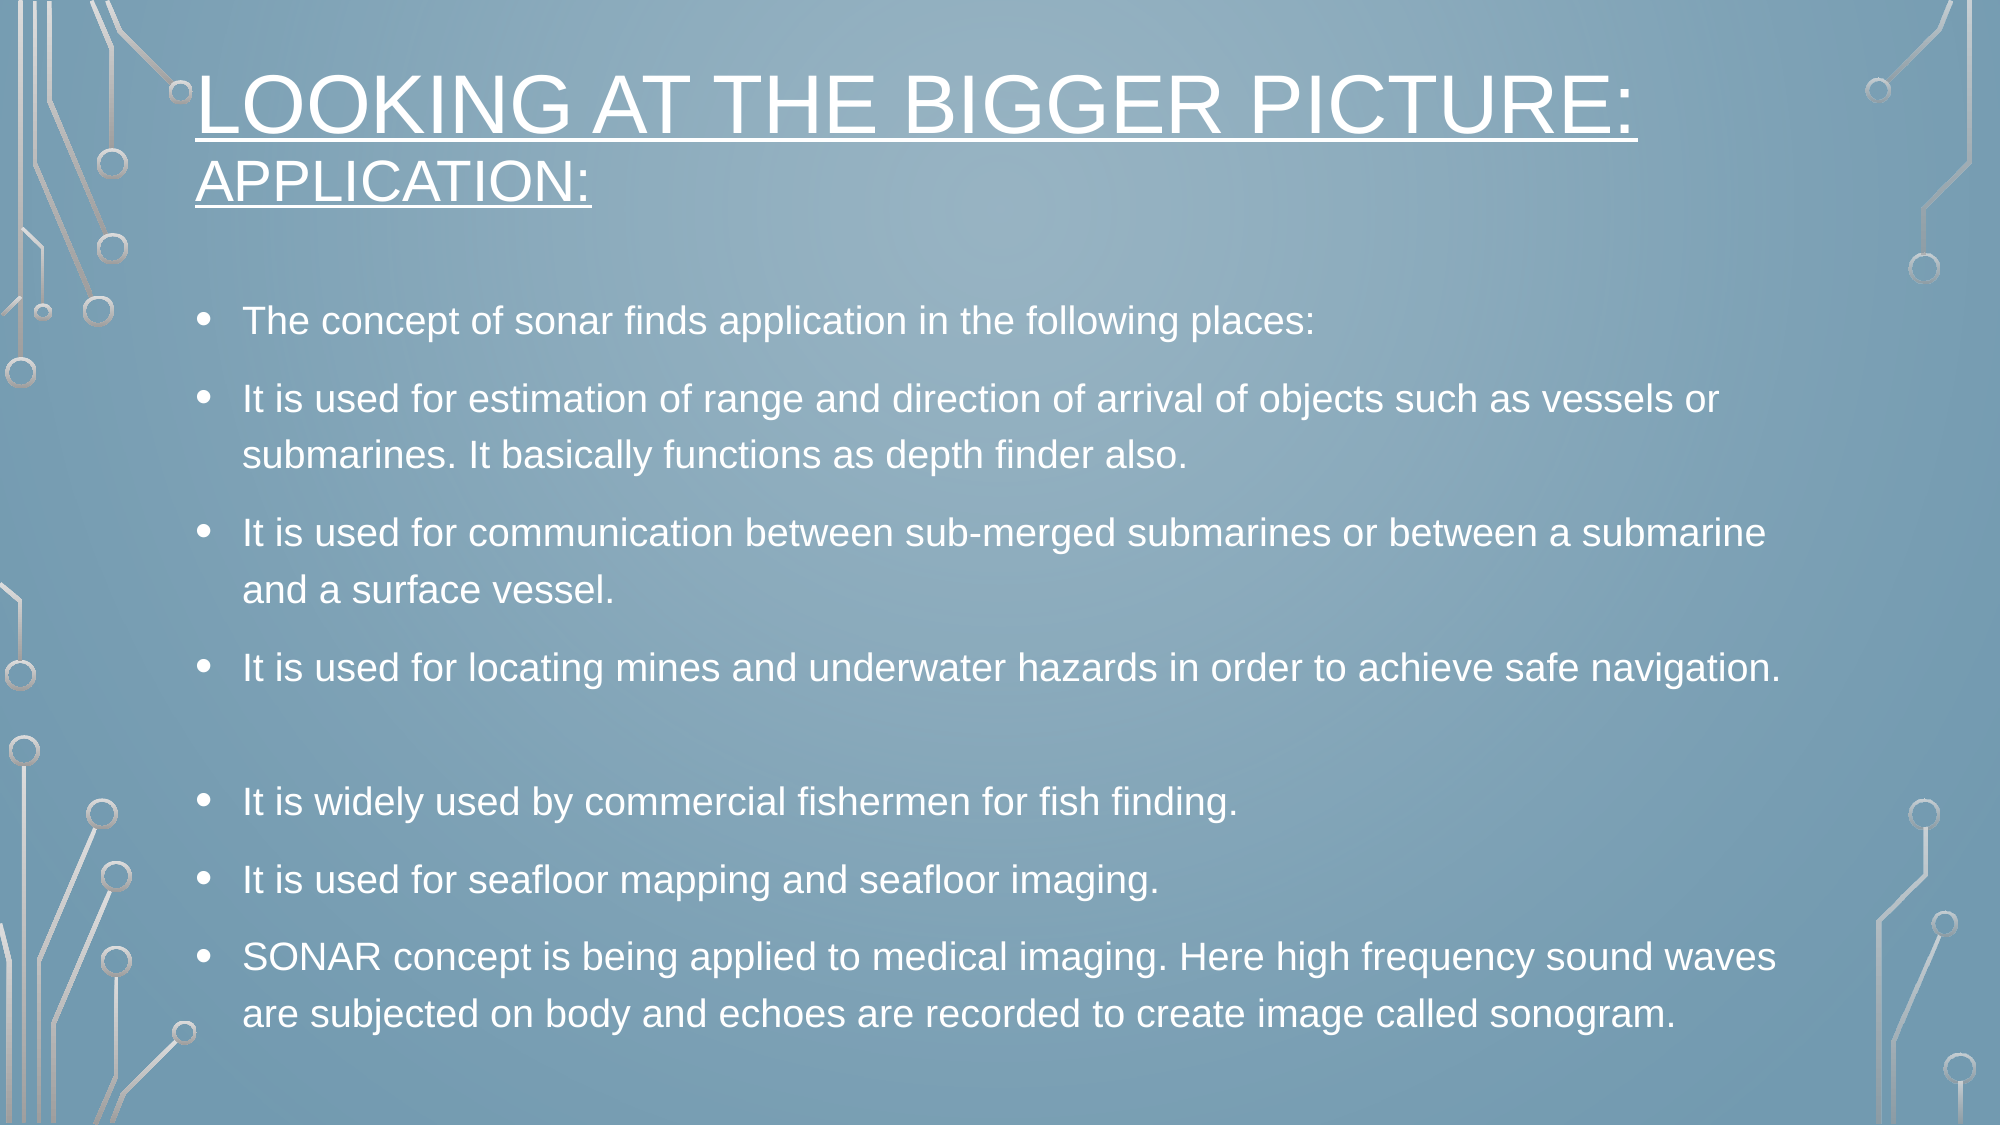

# LOOKING AT THE BIGGER PICTURE: APPLICATION:
The concept of sonar finds application in the following places:
It is used for estimation of range and direction of arrival of objects such as vessels or submarines. It basically functions as depth finder also.
It is used for communication between sub-merged submarines or between a submarine and a surface vessel.
It is used for locating mines and underwater hazards in order to achieve safe navigation.
It is widely used by commercial fishermen for fish finding.
It is used for seafloor mapping and seafloor imaging.
SONAR concept is being applied to medical imaging. Here high frequency sound waves are subjected on body and echoes are recorded to create image called sonogram.